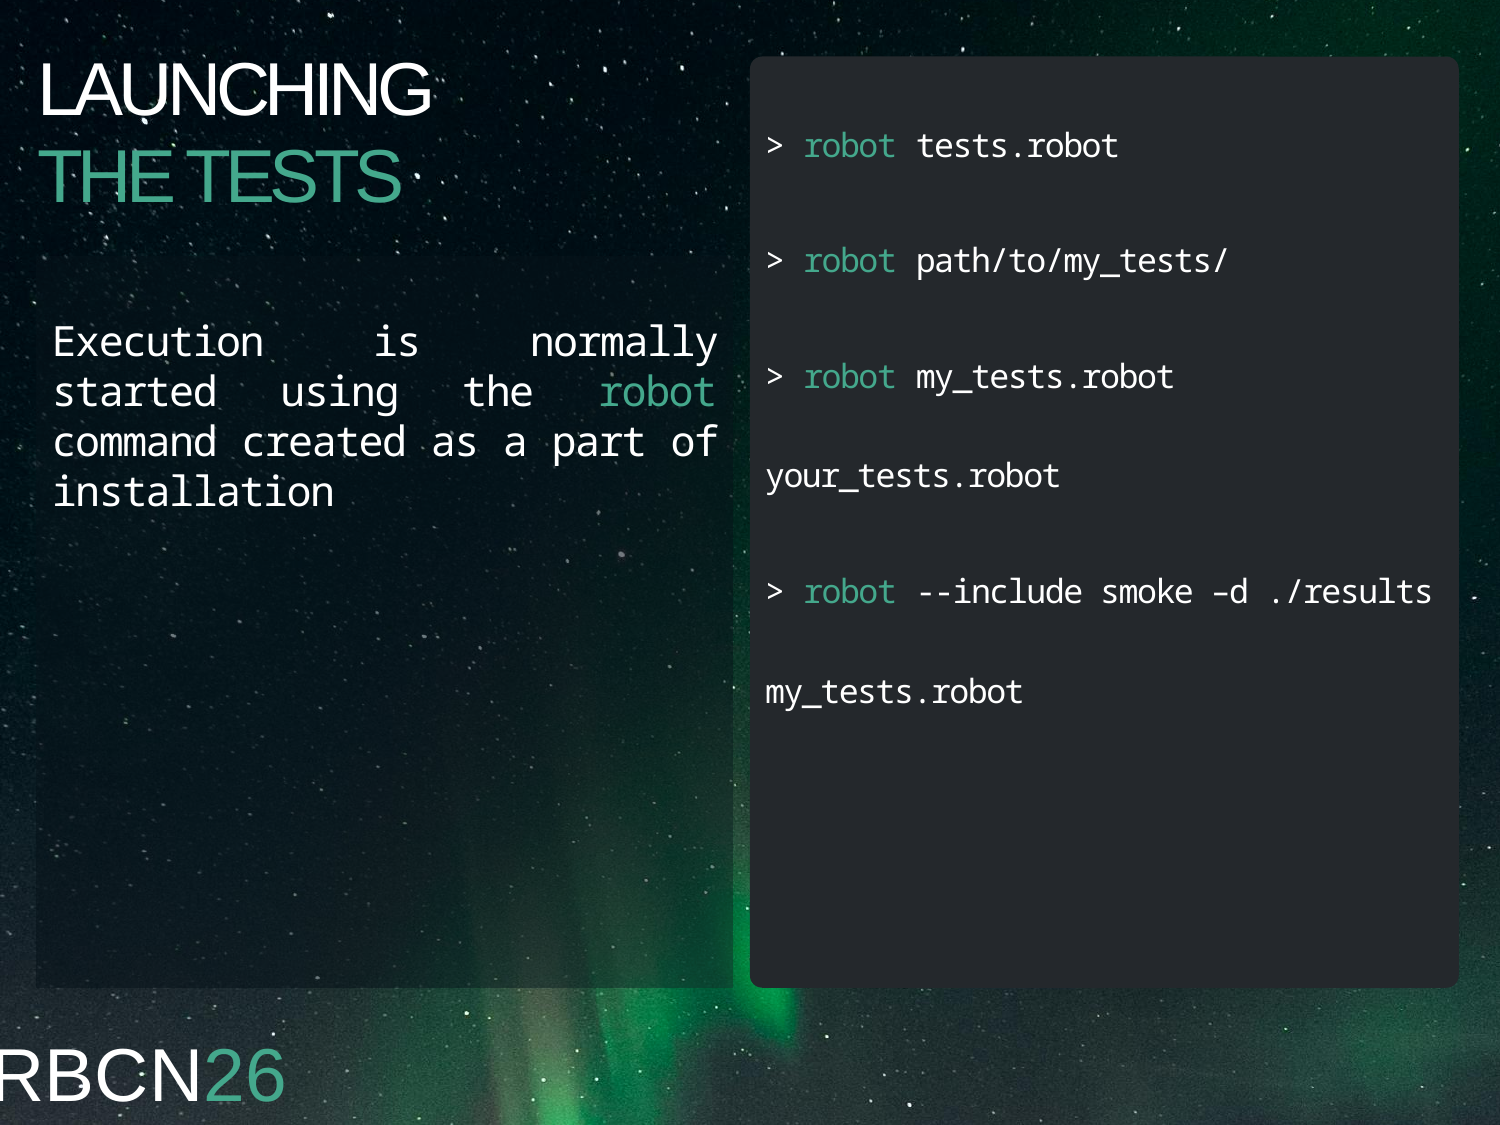

# LAUNCHING
> robot tests.robot
> robot path/to/my_tests/
> robot my_tests.robot your_tests.robot
> robot --include smoke –d ./results my_tests.robot

THE TESTS

Execution is normally started using the robot command created as a part of installation